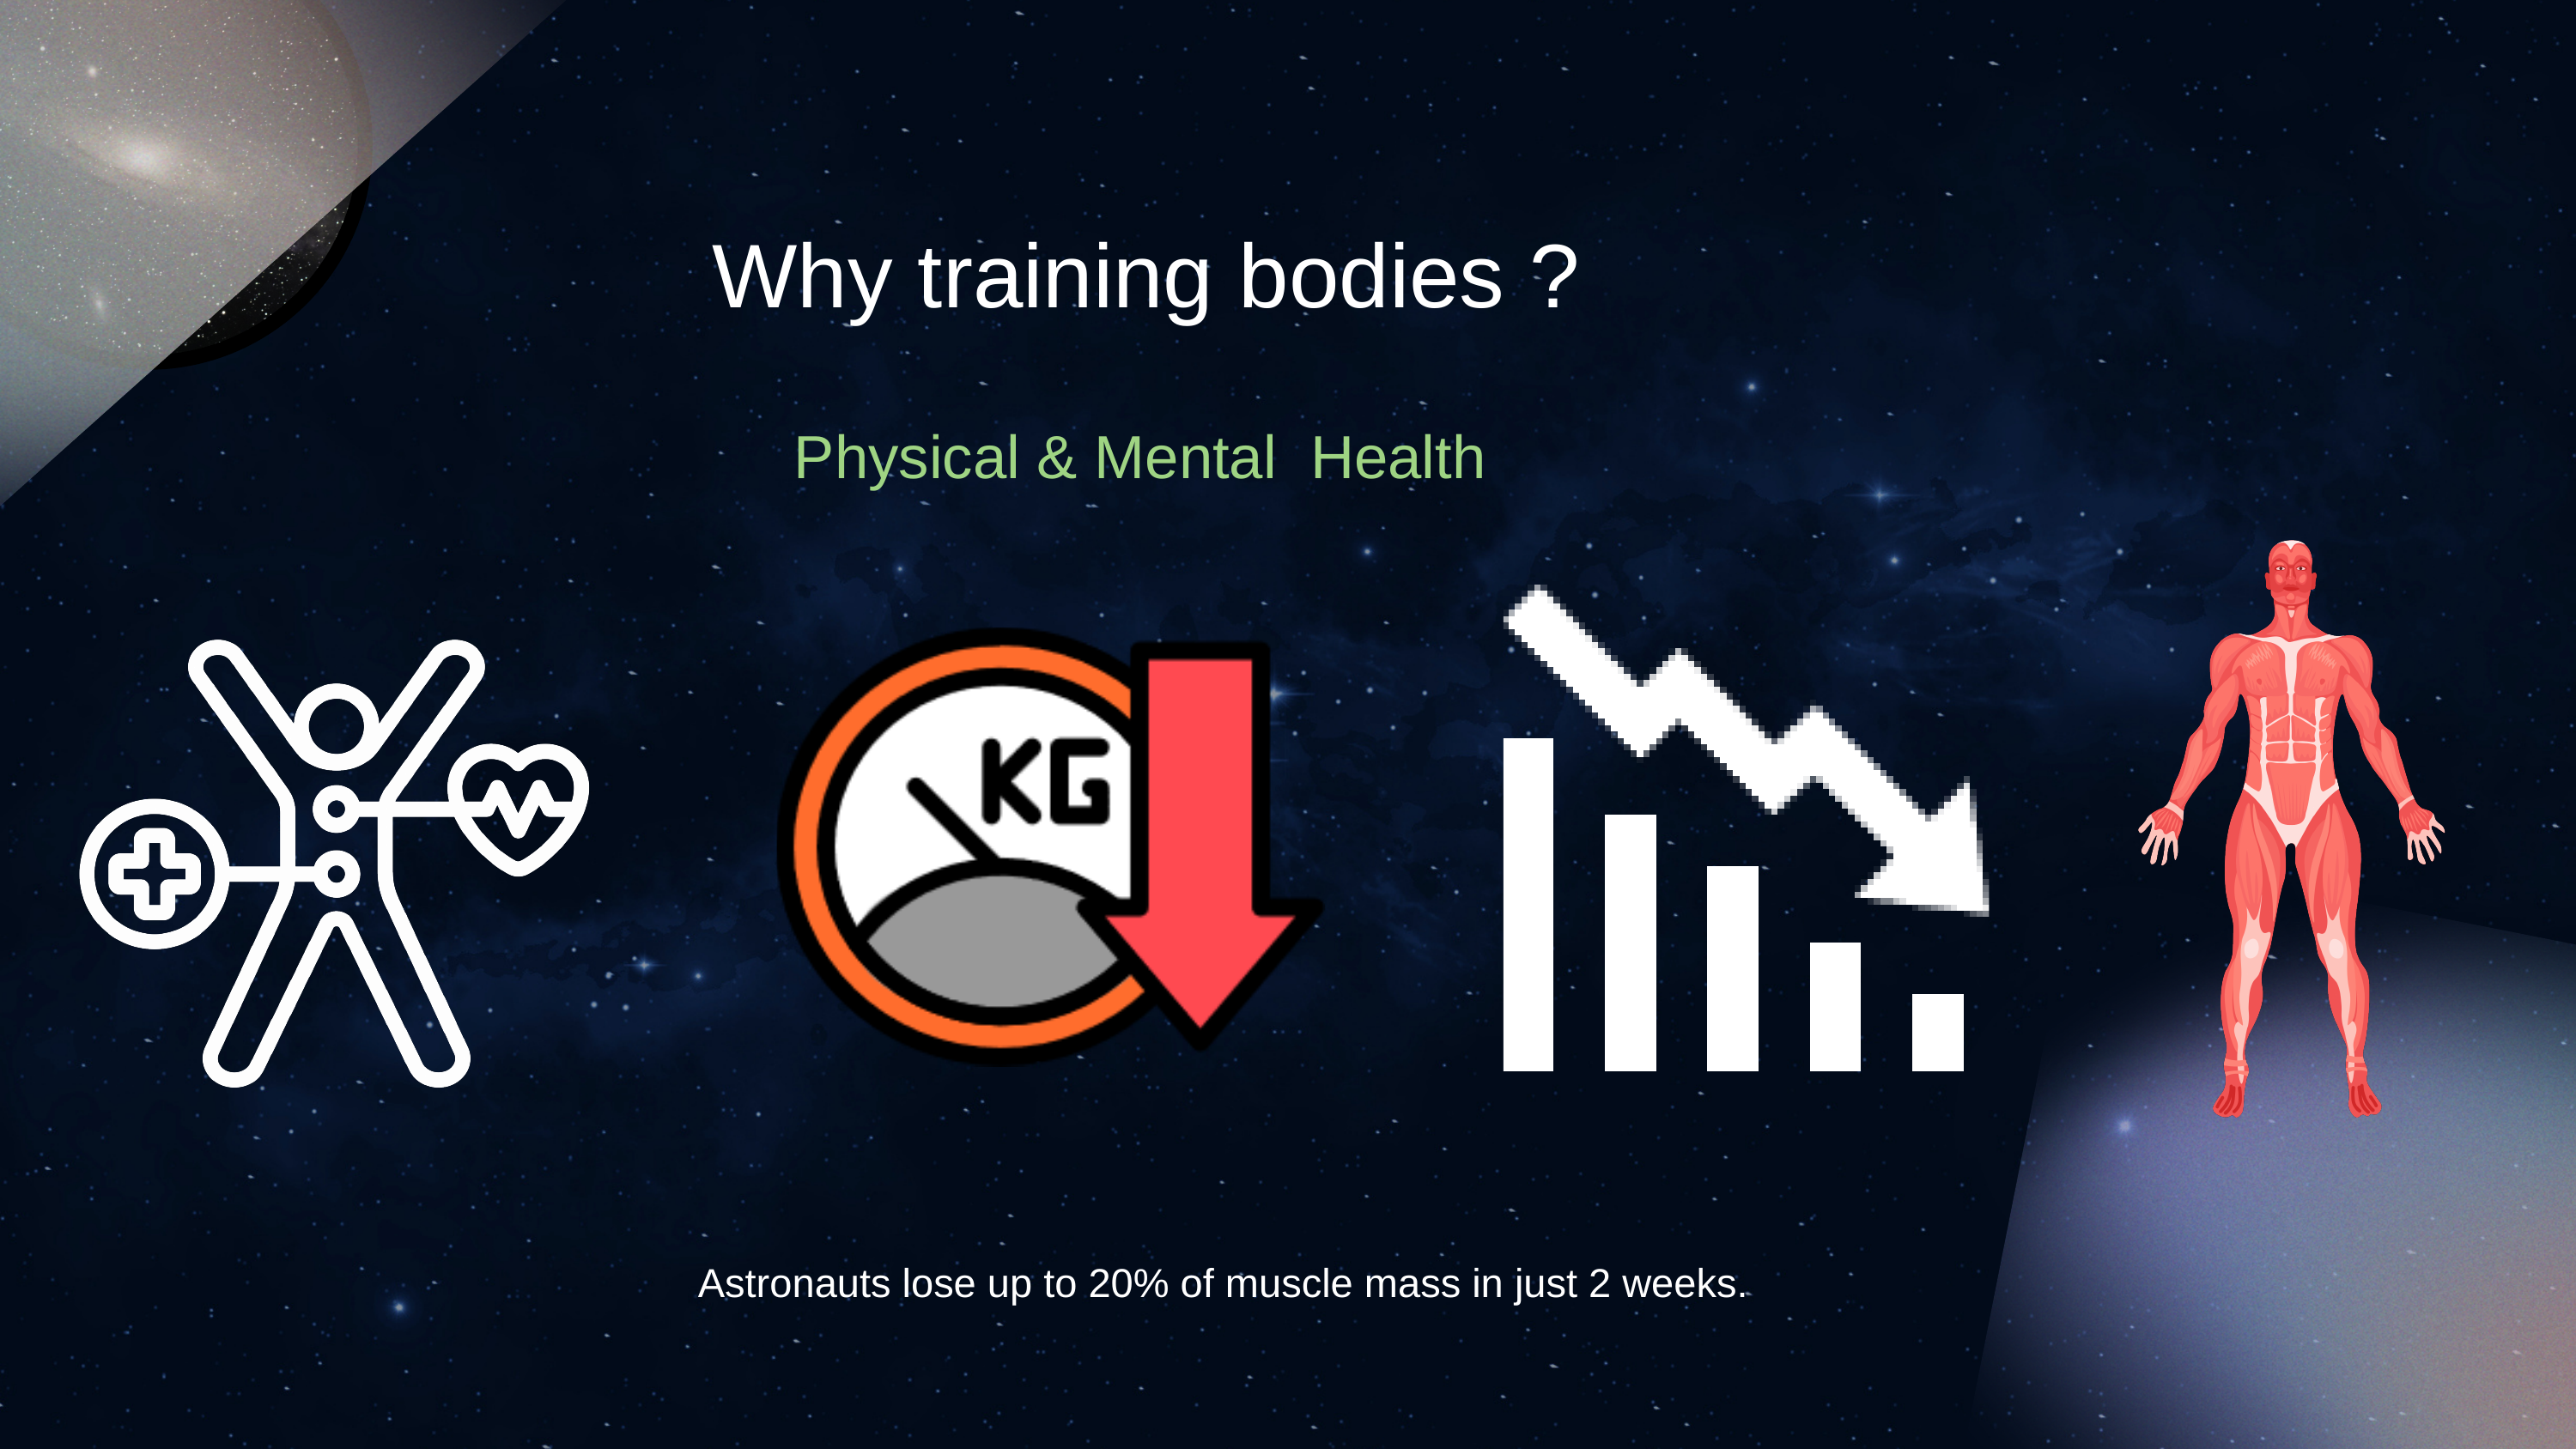

Why training bodies ?
Physical & Mental  Health

Astronauts lose up to 20% of muscle mass in just 2 weeks.